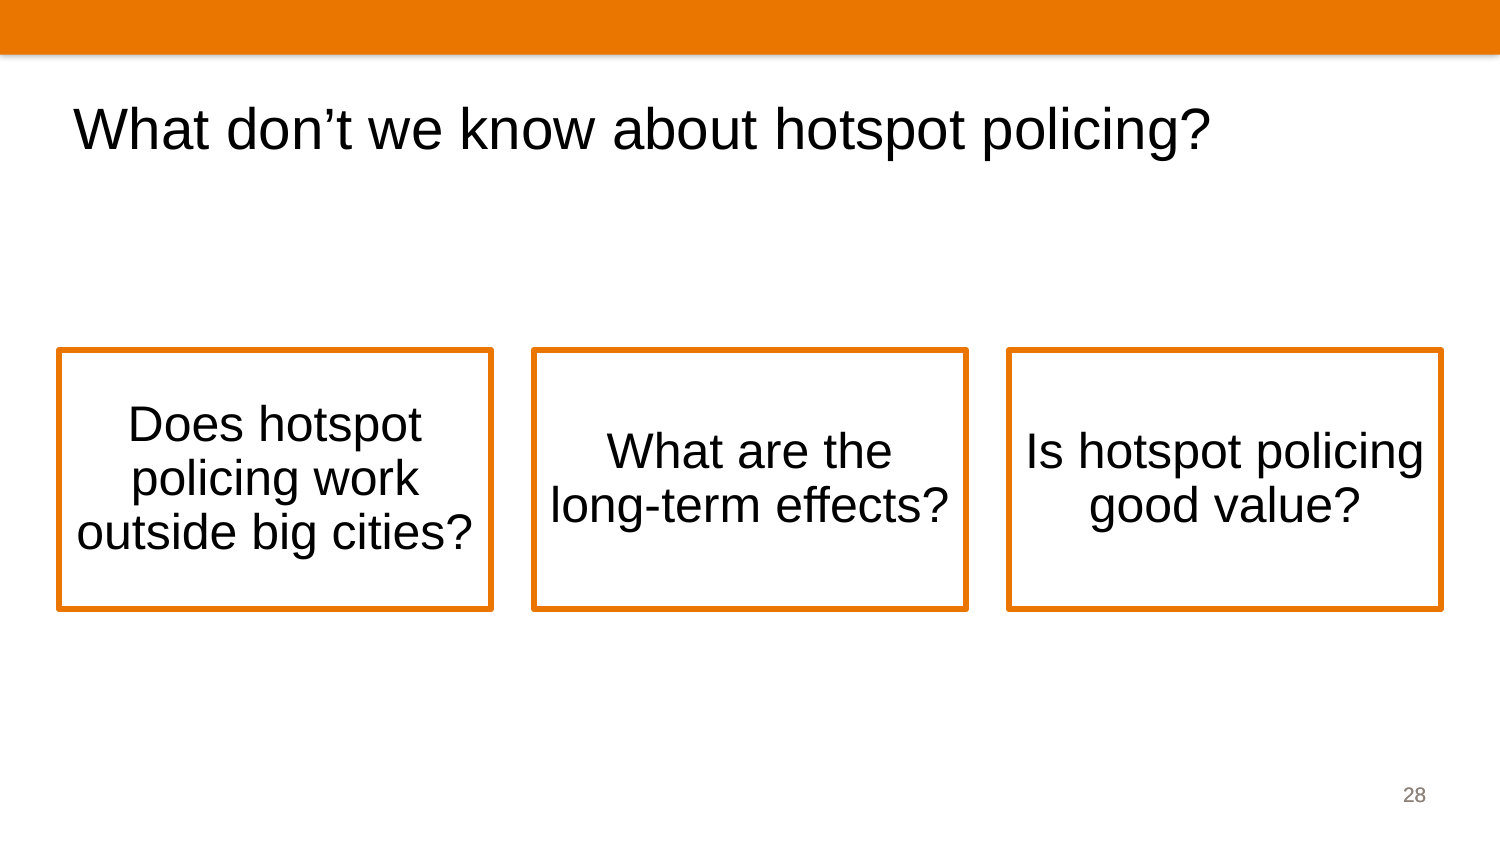

# What don’t we know about hotspot policing?
Does hotspot policing work outside big cities?
What are the long-term effects?
Is hotspot policing good value?